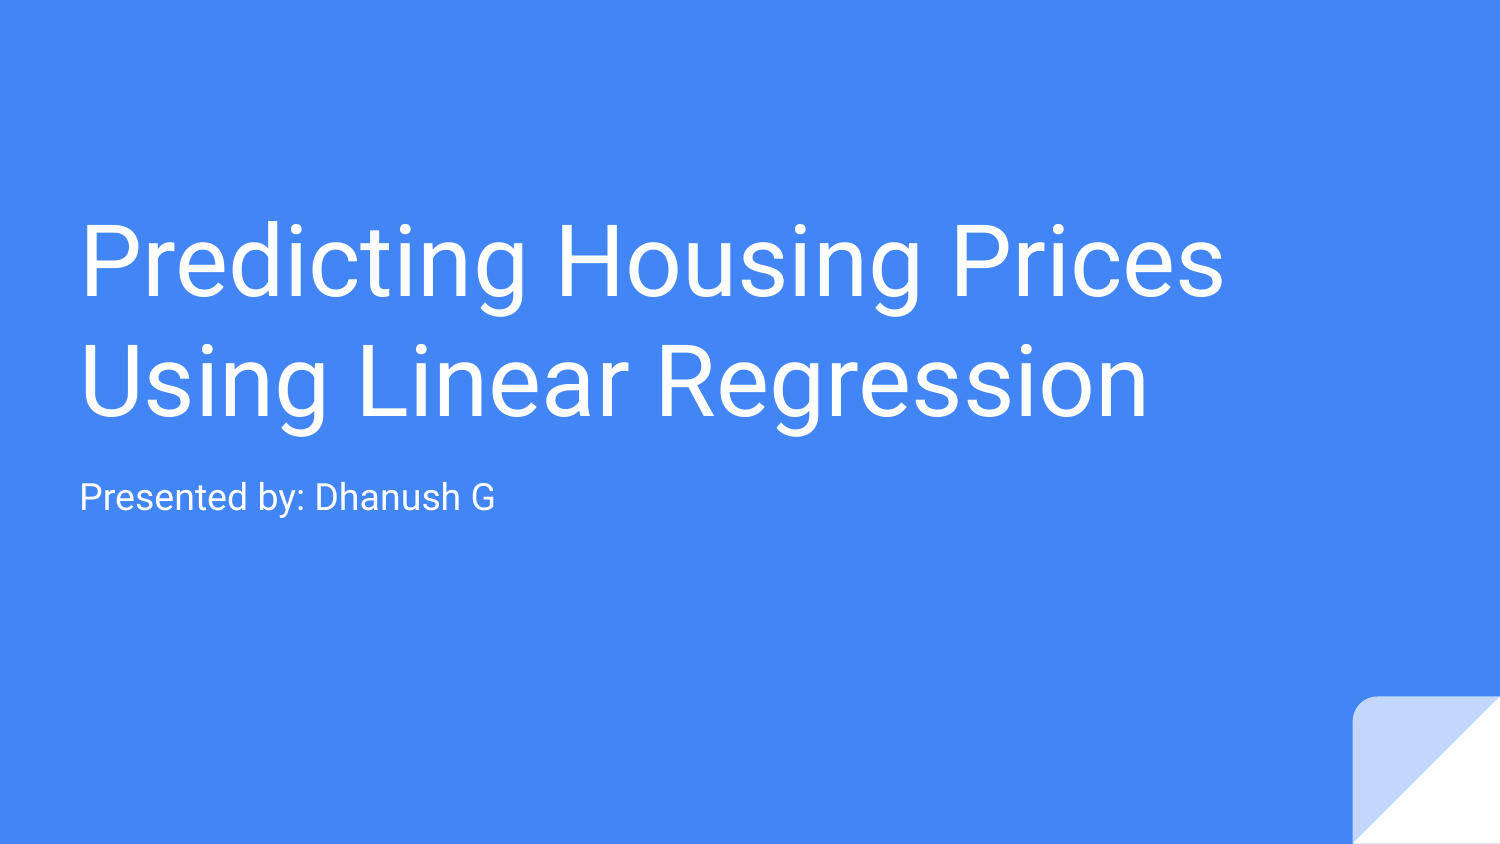

# Predicting Housing Prices Using Linear Regression
Presented by: Dhanush G